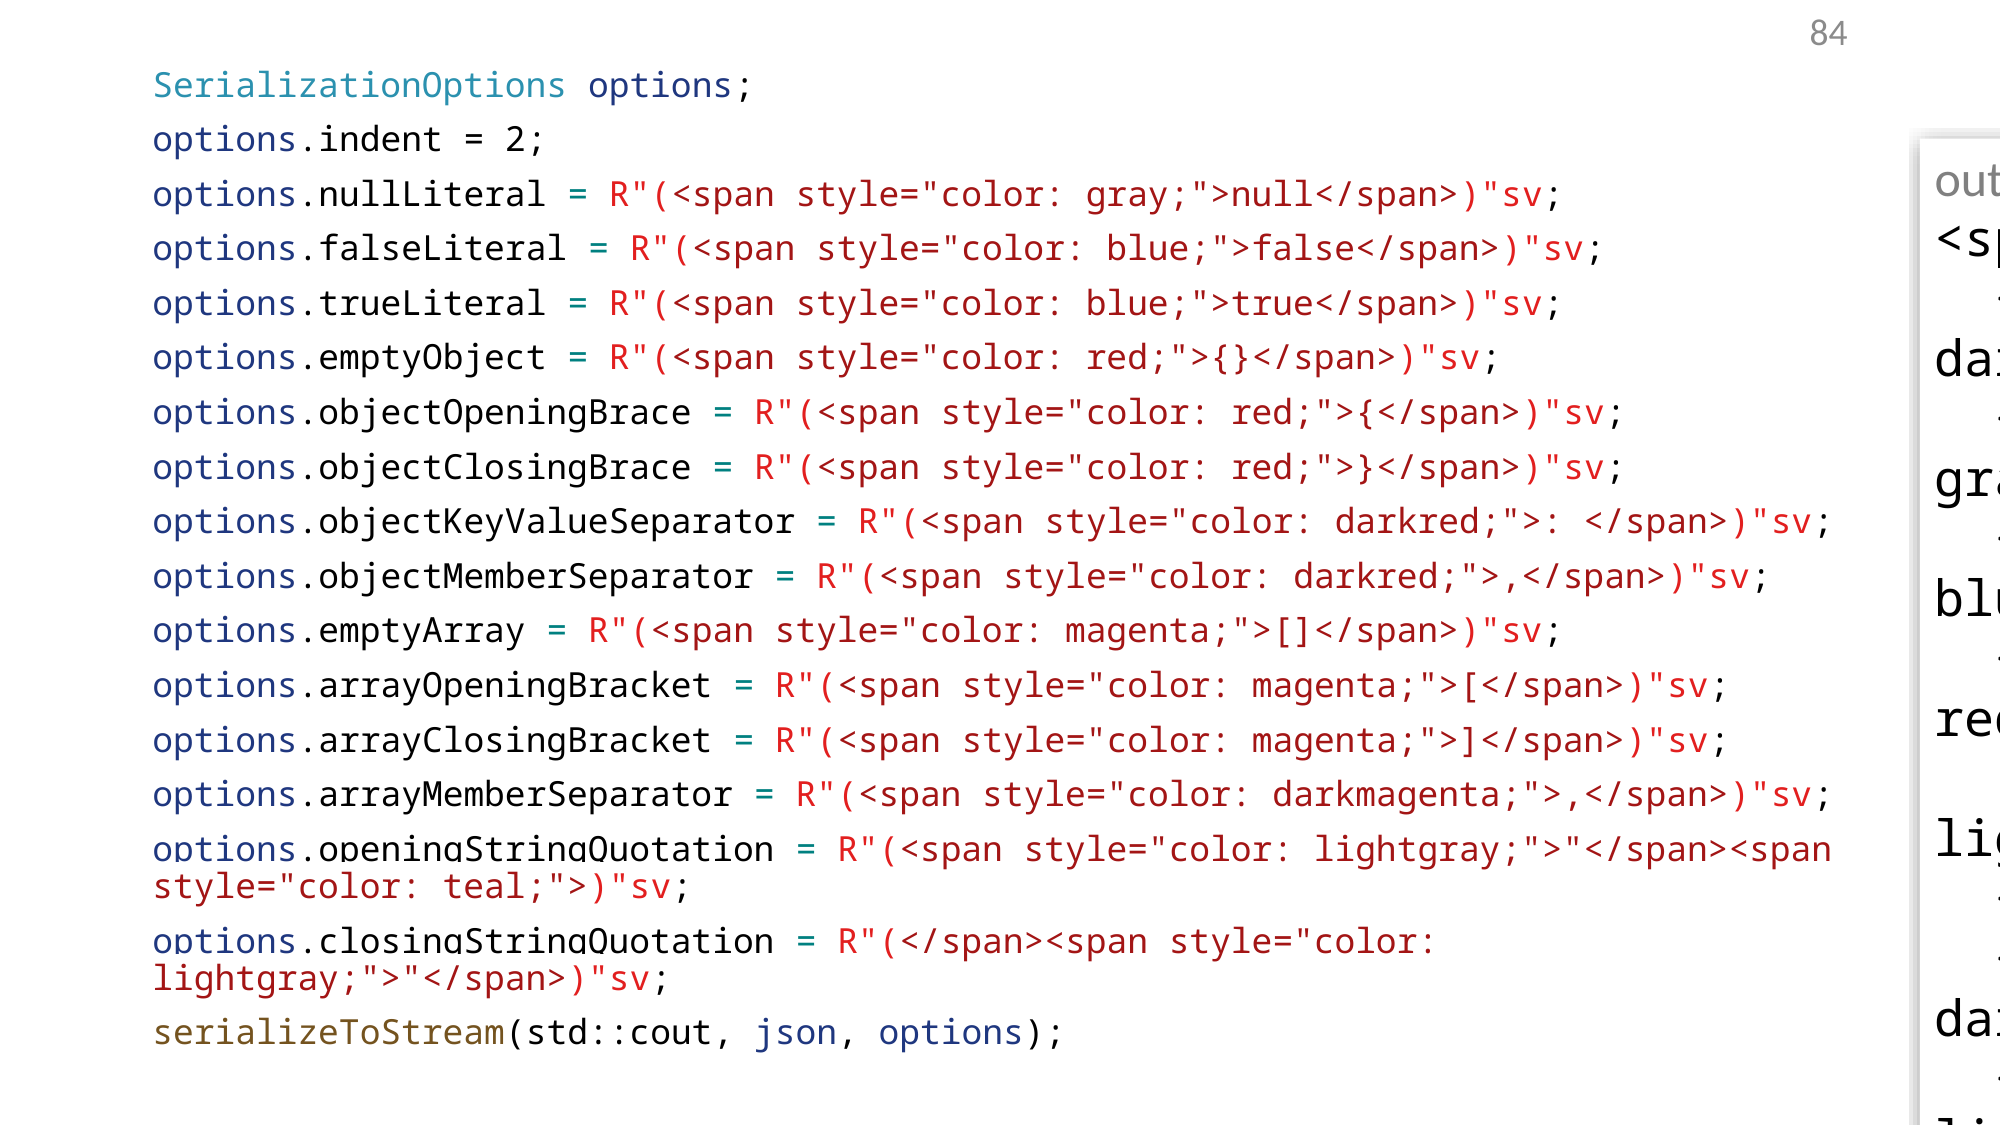

84
SerializationOptions options;
options.indent = 2;
options.nullLiteral = R"(<span style="color: gray;">null</span>)"sv;
options.falseLiteral = R"(<span style="color: blue;">false</span>)"sv;
options.trueLiteral = R"(<span style="color: blue;">true</span>)"sv;
options.emptyObject = R"(<span style="color: red;">{}</span>)"sv;
options.objectOpeningBrace = R"(<span style="color: red;">{</span>)"sv;
options.objectClosingBrace = R"(<span style="color: red;">}</span>)"sv;
options.objectKeyValueSeparator = R"(<span style="color: darkred;">: </span>)"sv;
options.objectMemberSeparator = R"(<span style="color: darkred;">,</span>)"sv;
options.emptyArray = R"(<span style="color: magenta;">[]</span>)"sv;
options.arrayOpeningBracket = R"(<span style="color: magenta;">[</span>)"sv;
options.arrayClosingBracket = R"(<span style="color: magenta;">]</span>)"sv;
options.arrayMemberSeparator = R"(<span style="color: darkmagenta;">,</span>)"sv;
options.openingStringQuotation = R"(<span style="color: lightgray;">"</span><span style="color: teal;">)"sv;
options.closingStringQuotation = R"(</span><span style="color: lightgray;">"</span>)"sv;
serializeToStream(std::cout, json, options);
output:
<span style="color: red;">{</span>
  <span style="color: lightgray;">"</span><span style="color: teal;">decimal</span><span style="color: lightgray;">"</span><span style="color: darkred;">: </span>3.14<span style="color: darkred;">,</span>
  <span style="color: lightgray;">"</span><span style="color: teal;">null</span><span style="color: lightgray;">"</span><span style="color: darkred;">: </span><span style="color: gray;">null</span><span style="color: darkred;">,</span>
  <span style="color: lightgray;">"</span><span style="color: teal;">boolean</span><span style="color: lightgray;">"</span><span style="color: darkred;">: </span><span style="color: blue;">true</span><span style="color: darkred;">,</span>
  <span style="color: lightgray;">"</span><span style="color: teal;">nested object</span><span style="color: lightgray;">"</span><span style="color: darkred;">: </span><span style="color: red;">{</span>
    <span style="color: lightgray;">"</span><span style="color: teal;">foo</span><span style="color: lightgray;">"</span><span style="color: darkred;">: </span><span style="color: lightgray;">"</span><span style="color: teal;">bar</span><span style="color: lightgray;">"</span>
  <span style="color: red;">}</span><span style="color: darkred;">,</span>
  <span style="color: lightgray;">"</span><span style="color: teal;">integer</span><span style="color: lightgray;">"</span><span style="color: darkred;">: </span>42<span style="color: darkred;">,</span>
  <span style="color: lightgray;">"</span><span style="color: teal;">string</span><span style="color: lightgray;">"</span><span style="color: darkred;">: </span><span style="color: lightgray;">"</span><span style="color: teal;">hello</span><span style="color: lightgray;">"</span><span style="color: darkred;">,</span>
  <span style="color: lightgray;">"</span><span style="color: teal;">array</span><span style="color: lightgray;">"</span><span style="color: darkred;">: </span><span style="color: magenta;">[</span>
    1,
    2,
    1234.5678
  <span style="color: magenta;">]</span>
<span style="color: red;">}</span>